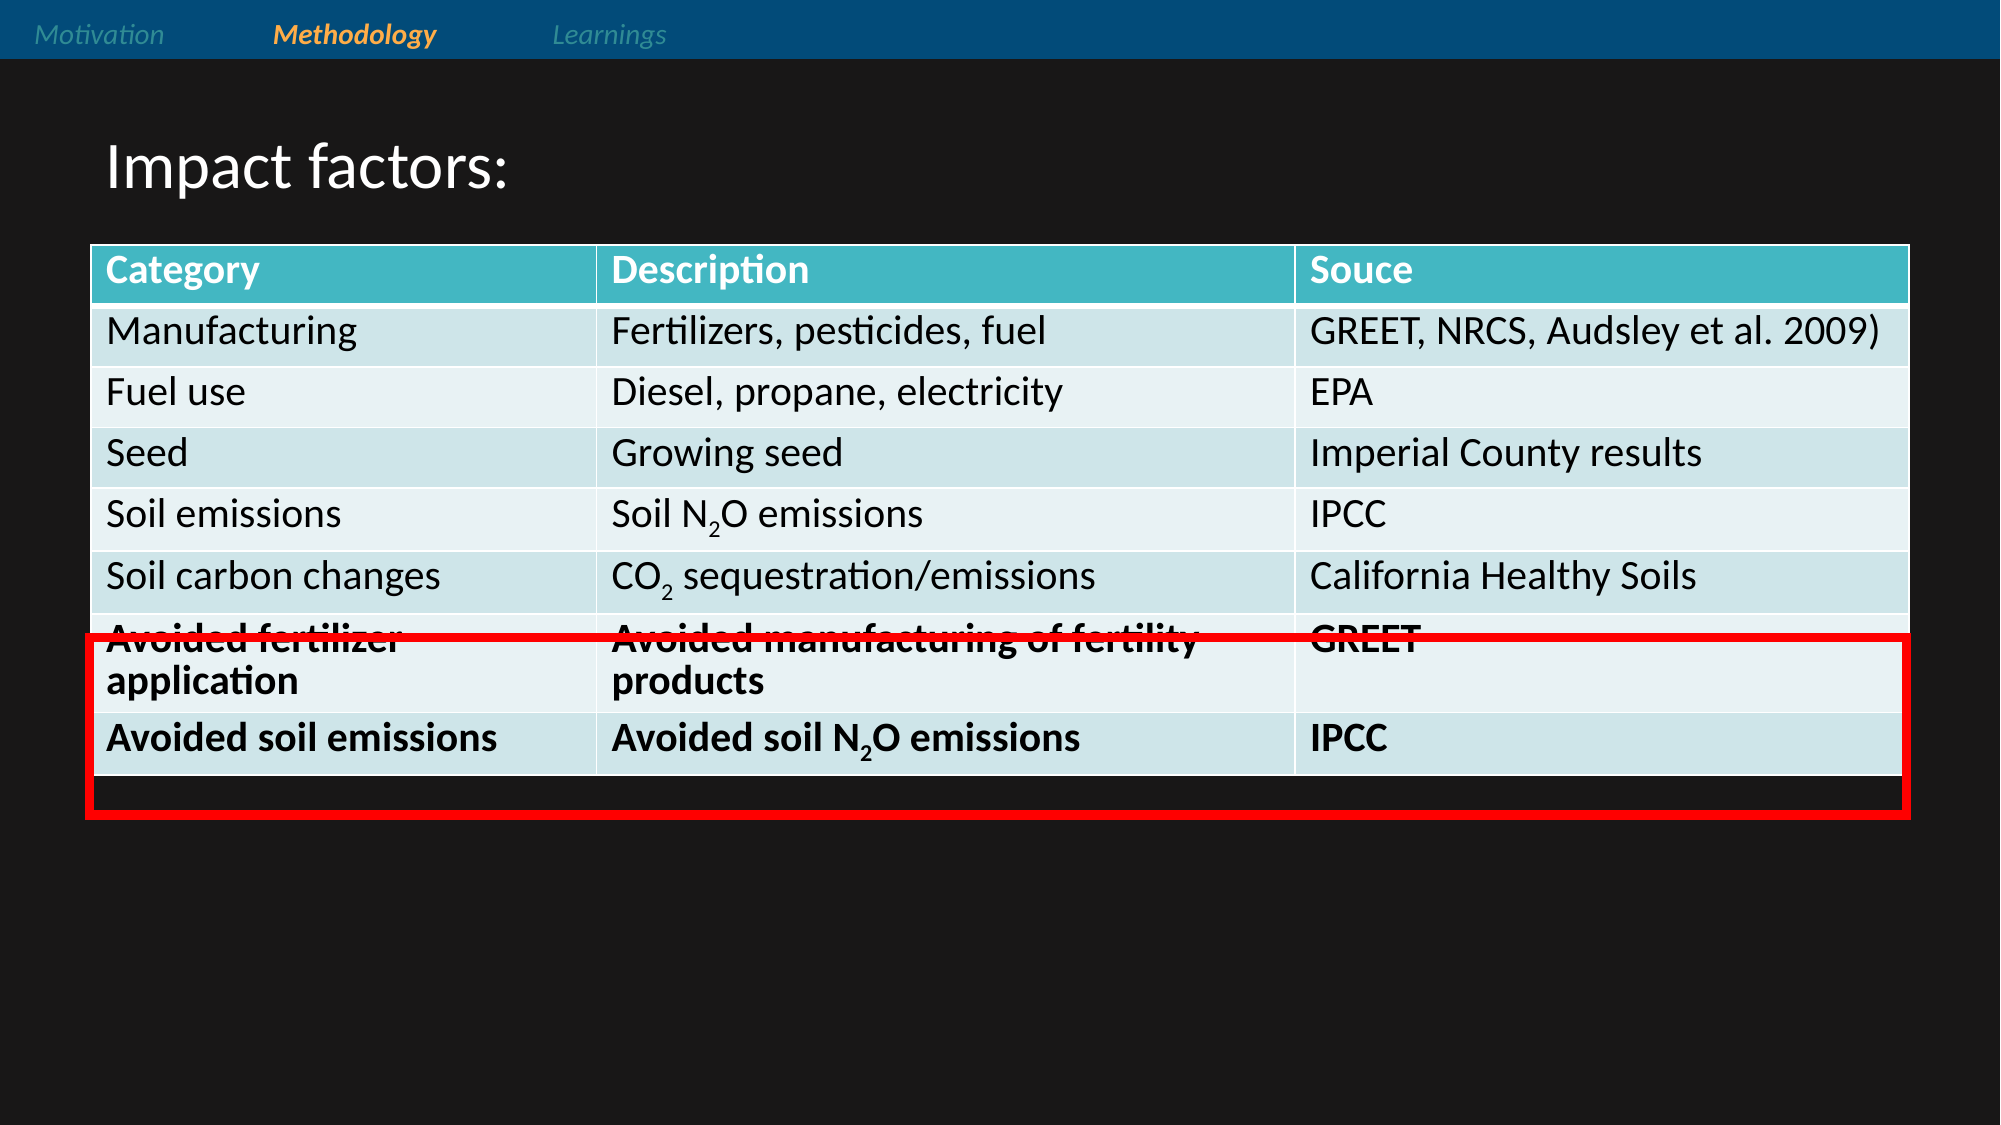

Motivation
Methodology
Learnings
Impact factors:
| Category | Description | Souce |
| --- | --- | --- |
| Manufacturing | Fertilizers, pesticides, fuel | GREET, NRCS, Audsley et al. 2009) |
| Fuel use | Diesel, propane, electricity | EPA |
| Seed | Growing seed | Imperial County results |
| Soil emissions | Soil N2O emissions | IPCC |
| Soil carbon changes | CO2 sequestration/emissions | California Healthy Soils |
| Avoided fertilizer application | Avoided manufacturing of fertility products | GREET |
| Avoided soil emissions | Avoided soil N2O emissions | IPCC |